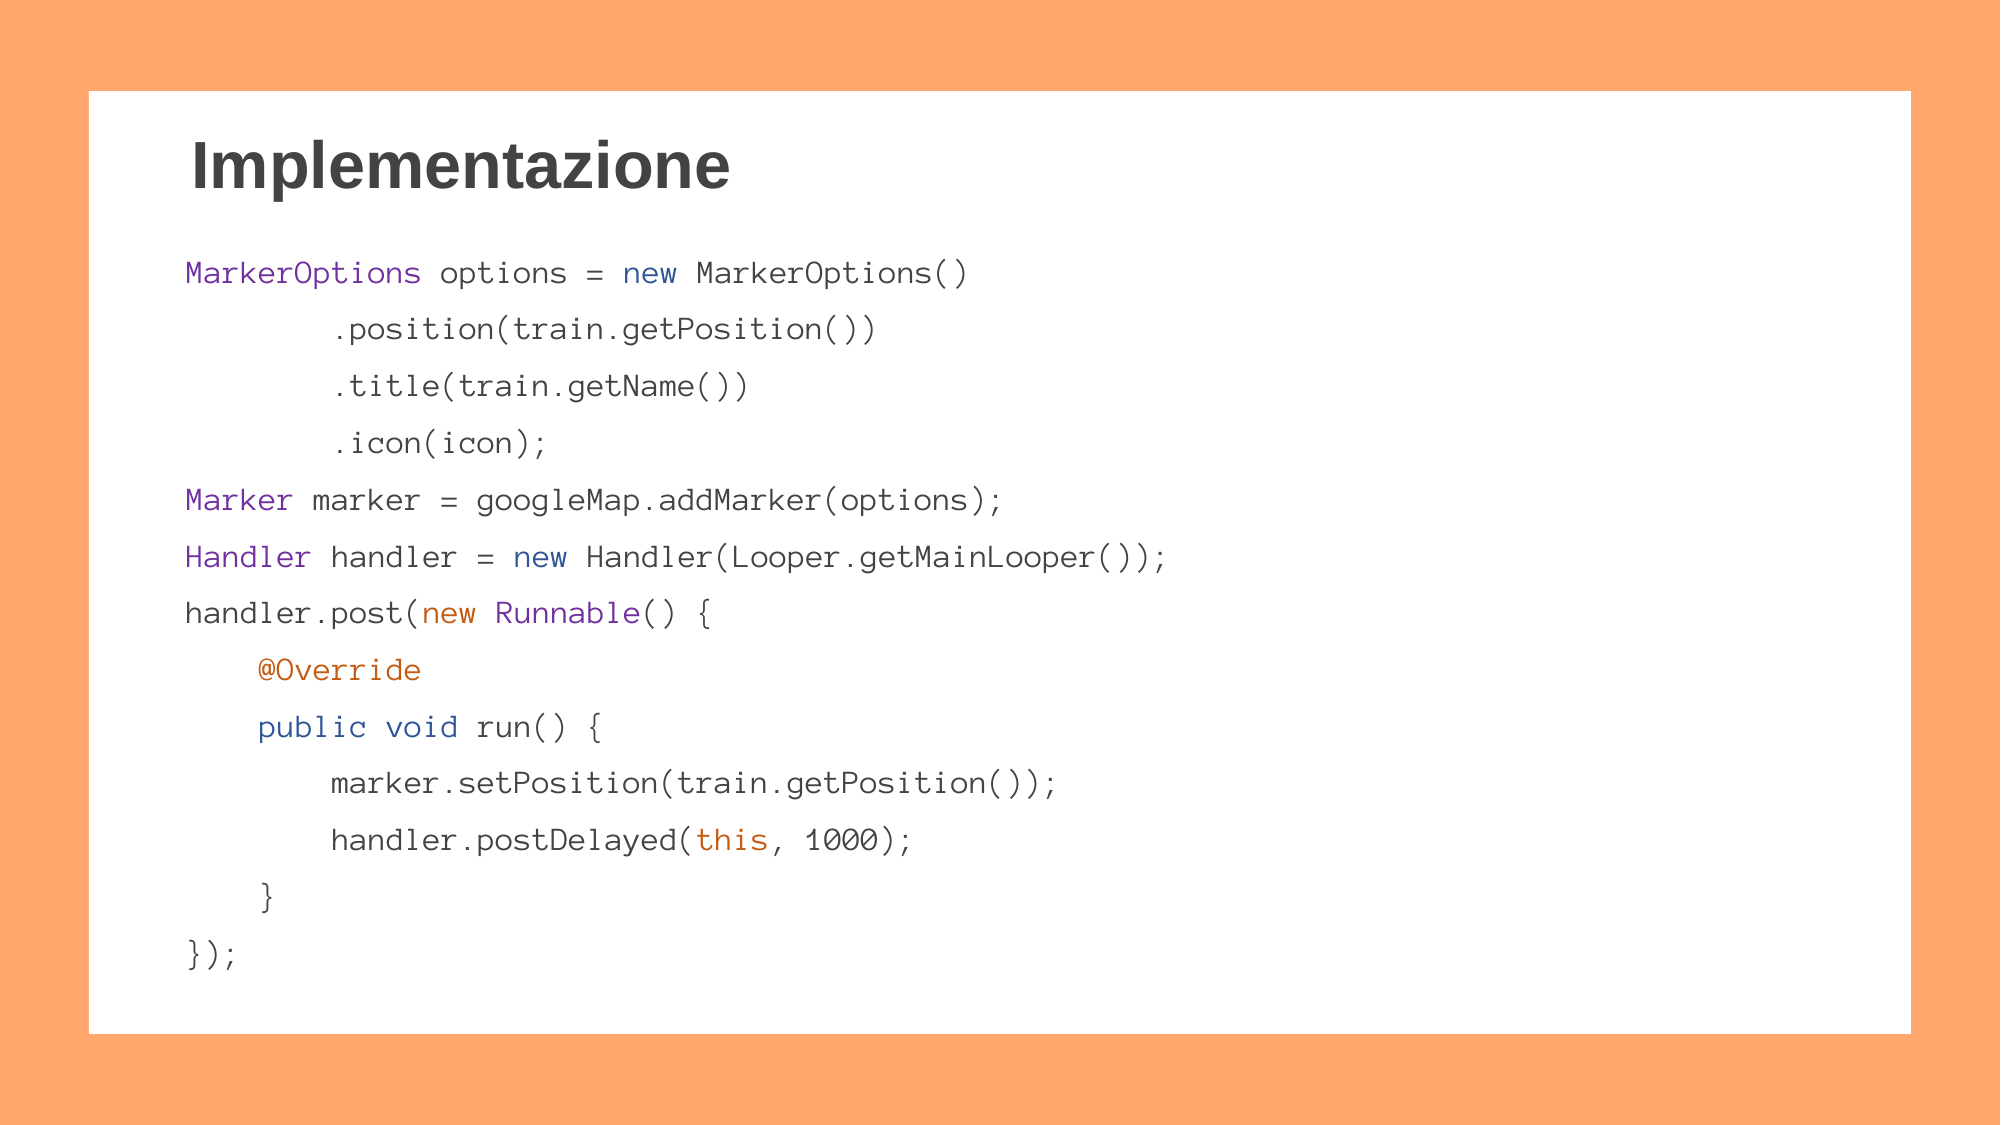

# Implementazione
MarkerOptions options = new MarkerOptions()
        .position(train.getPosition())
        .title(train.getName())
        .icon(icon);
Marker marker = googleMap.addMarker(options);
Handler handler = new Handler(Looper.getMainLooper());
handler.post(new Runnable() {
    @Override
    public void run() {
        marker.setPosition(train.getPosition());
        handler.postDelayed(this, 1000);
    }
});